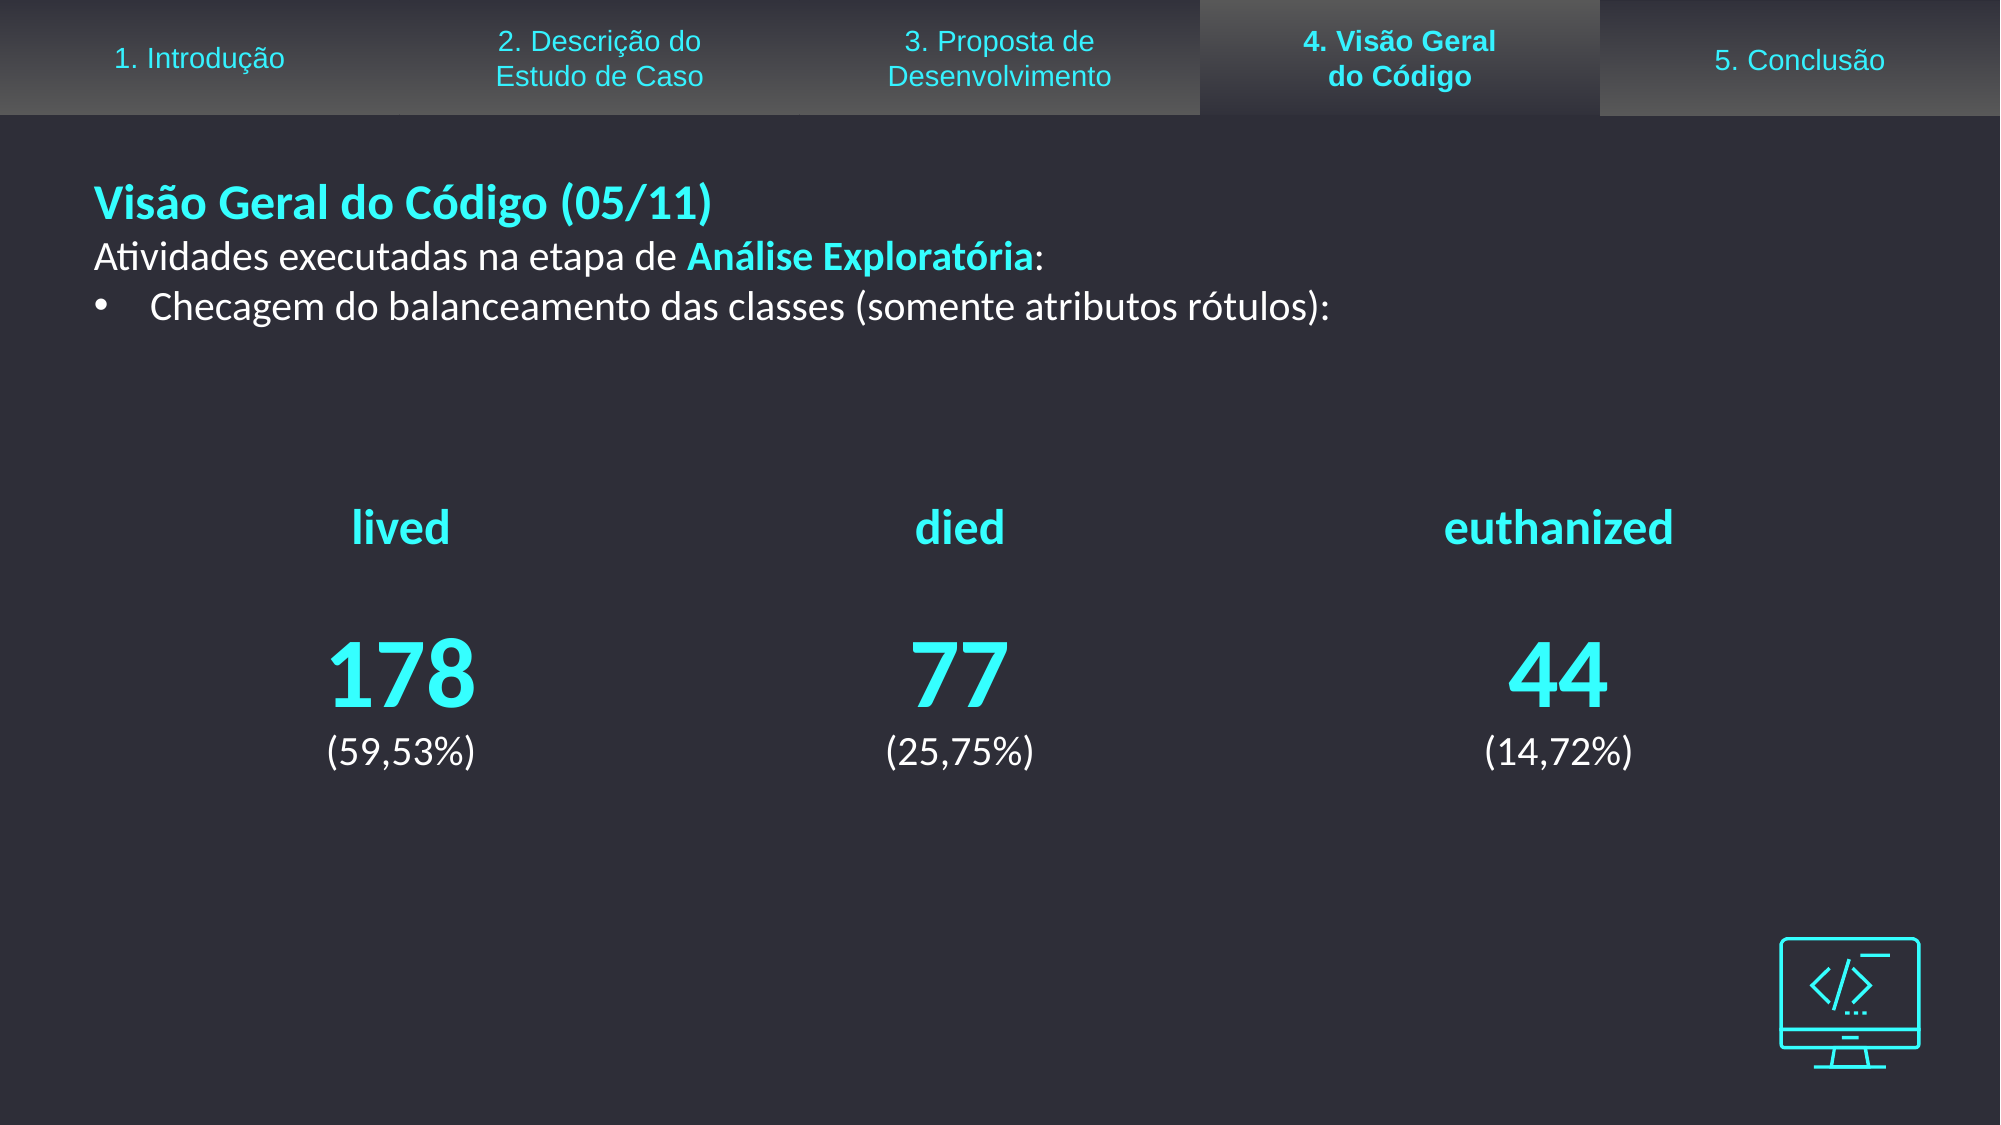

1. Introdução
2. Descrição do
Estudo de Caso
3. Proposta de
Desenvolvimento
4. Visão Geral
do Código
5. Conclusão
Visão Geral do Código (05/11)
Atividades executadas na etapa de Análise Exploratória:
Checagem do balanceamento das classes (somente atributos rótulos):
lived
178
(59,53%)
died
77
(25,75%)
euthanized
44
(14,72%)